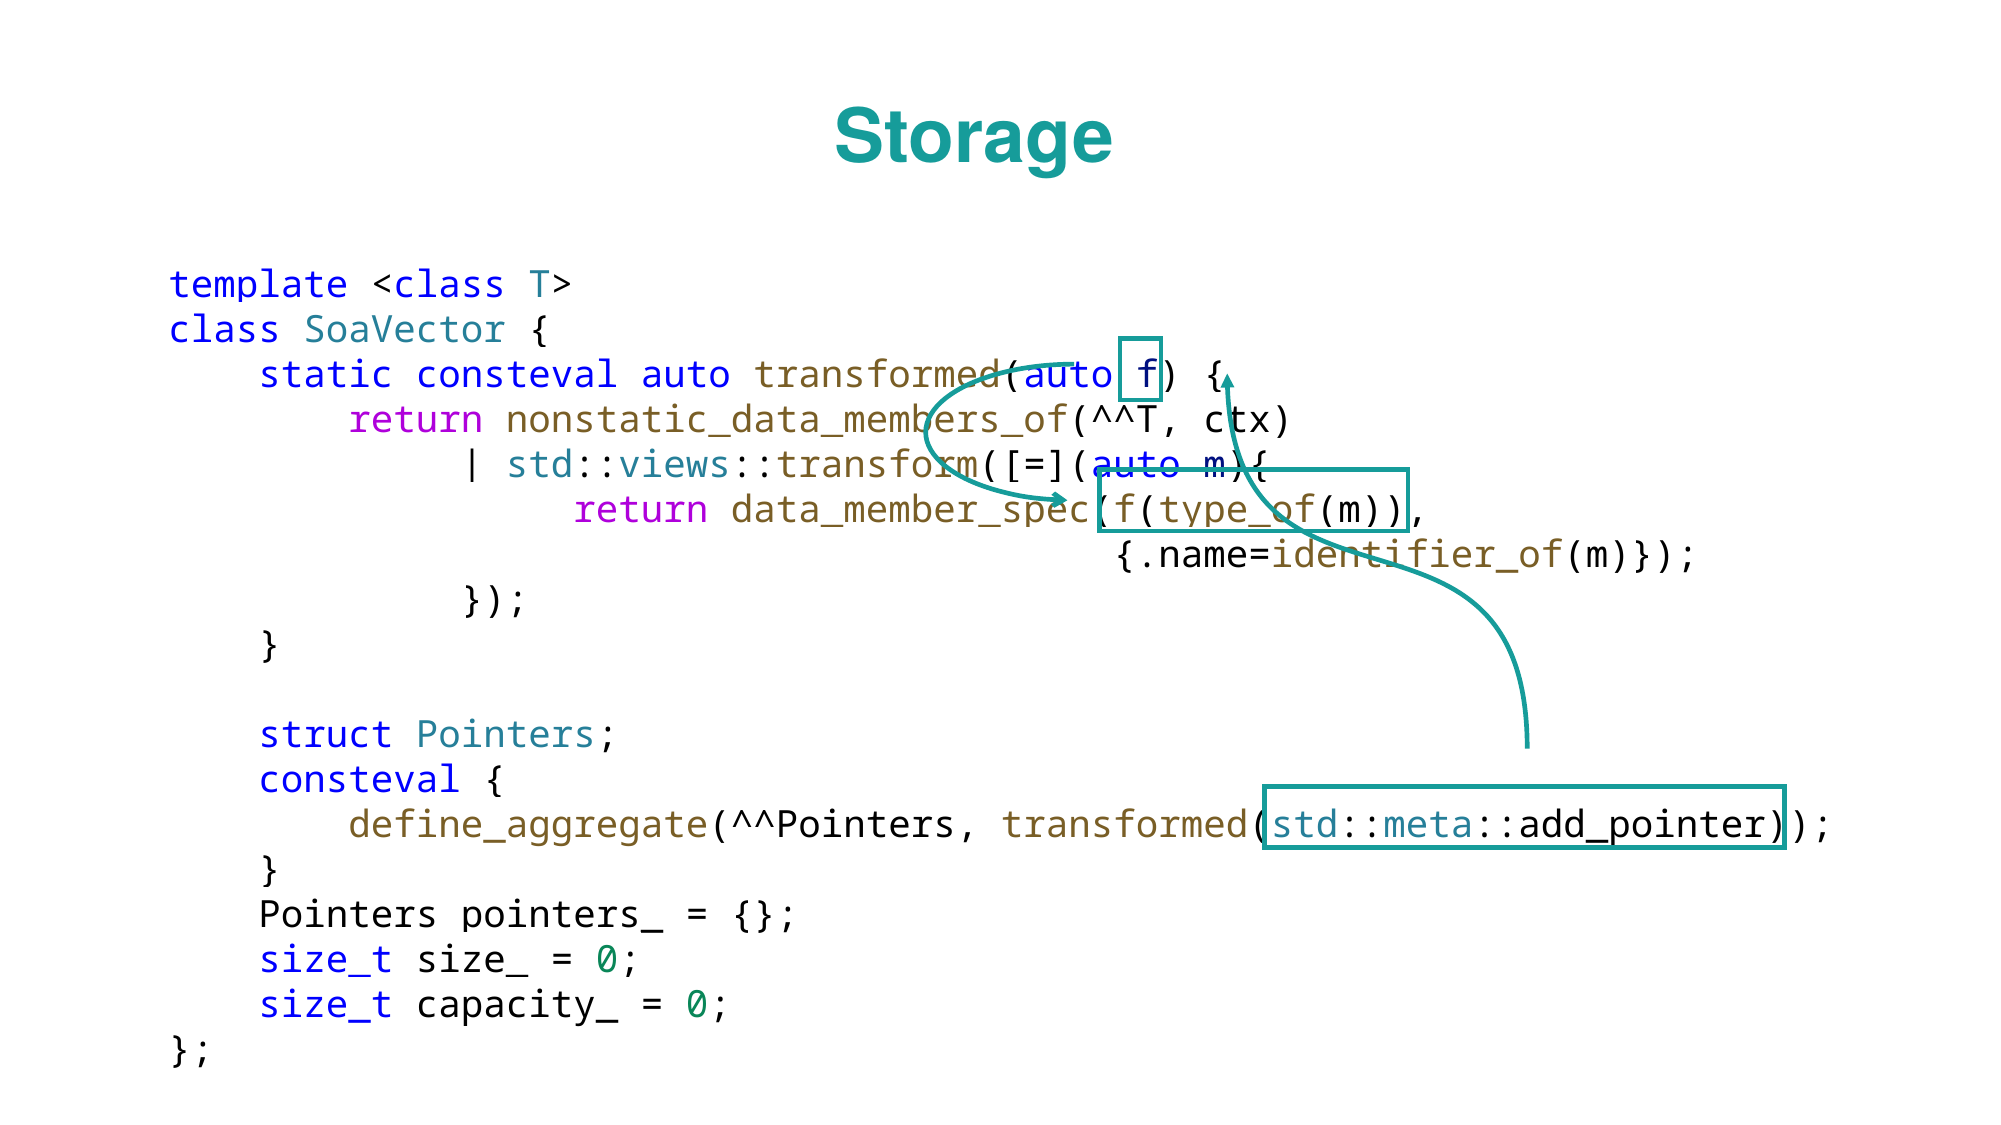

# Storage
template <class T>
class SoaVector {
    static consteval auto transformed(auto f) {
        return nonstatic_data_members_of(^^T, ctx)
             | std::views::transform([=](auto m){
                  return data_member_spec(f(type_of(m)),
                                          {.name=identifier_of(m)});
             });
    }

    struct Pointers;
    consteval {
        define_aggregate(^^Pointers, transformed(std::meta::add_pointer));
    }
    Pointers pointers_ = {};
    size_t size_ = 0;
    size_t capacity_ = 0;
};